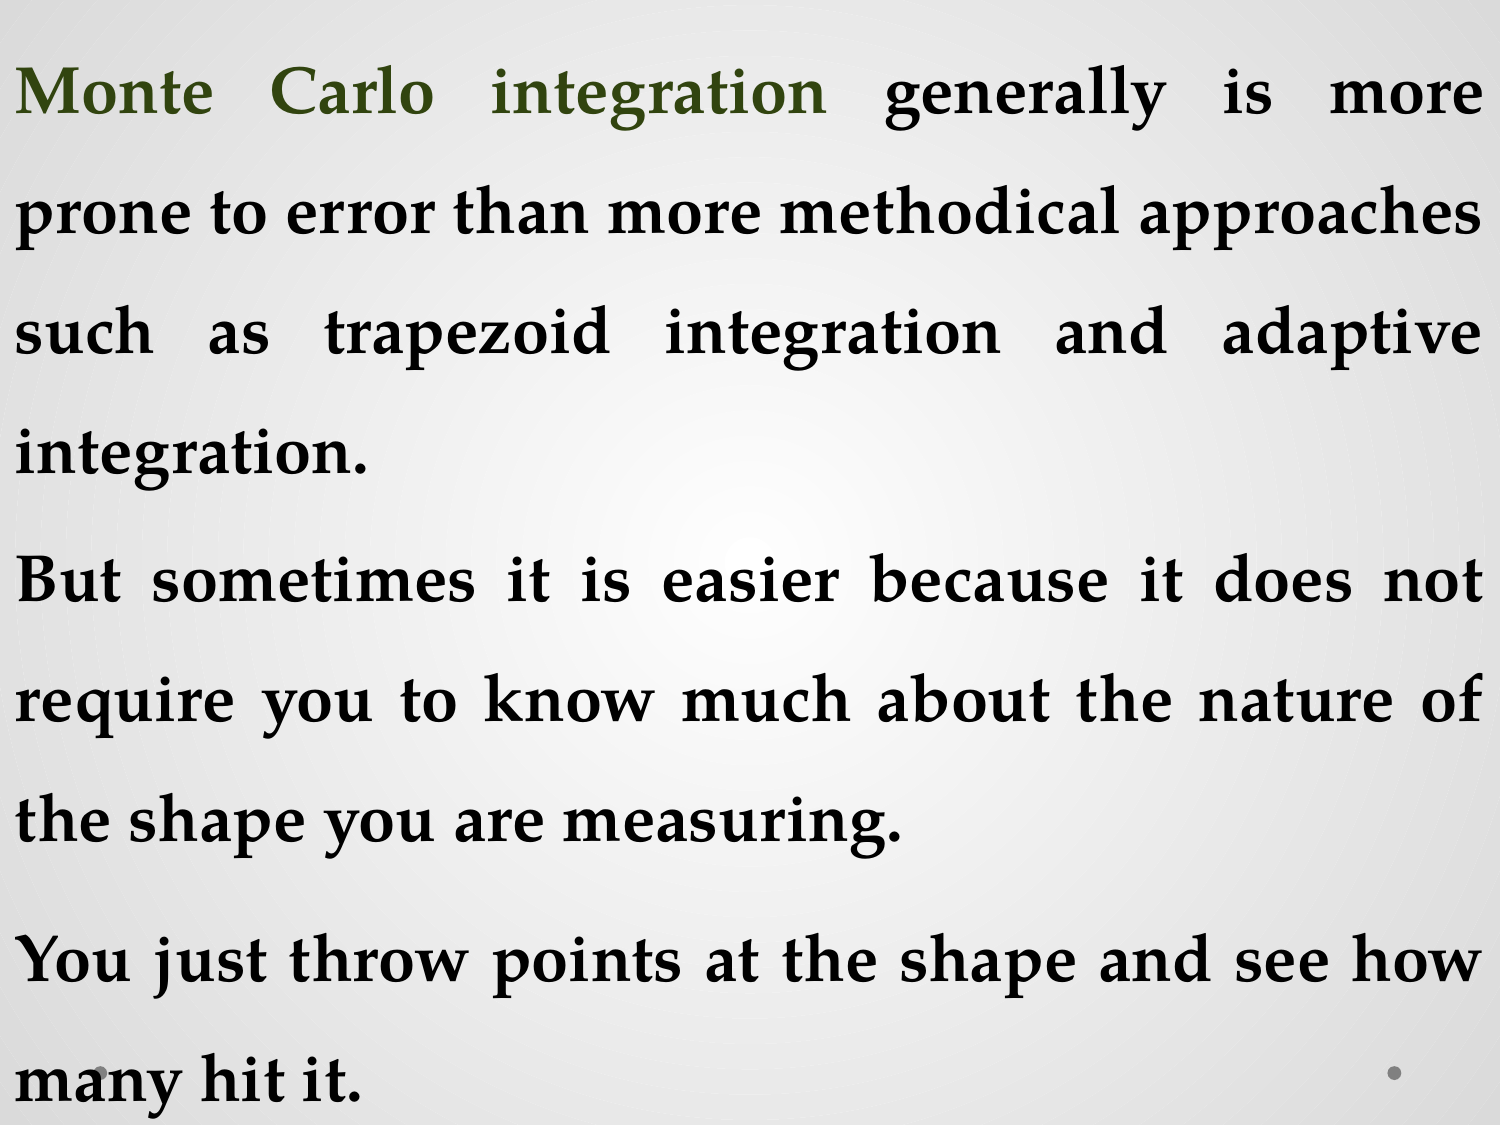

Monte Carlo integration generally is more prone to error than more methodical approaches such as trapezoid integration and adaptive integration.
But sometimes it is easier because it does not require you to know much about the nature of the shape you are measuring.
You just throw points at the shape and see how many hit it.